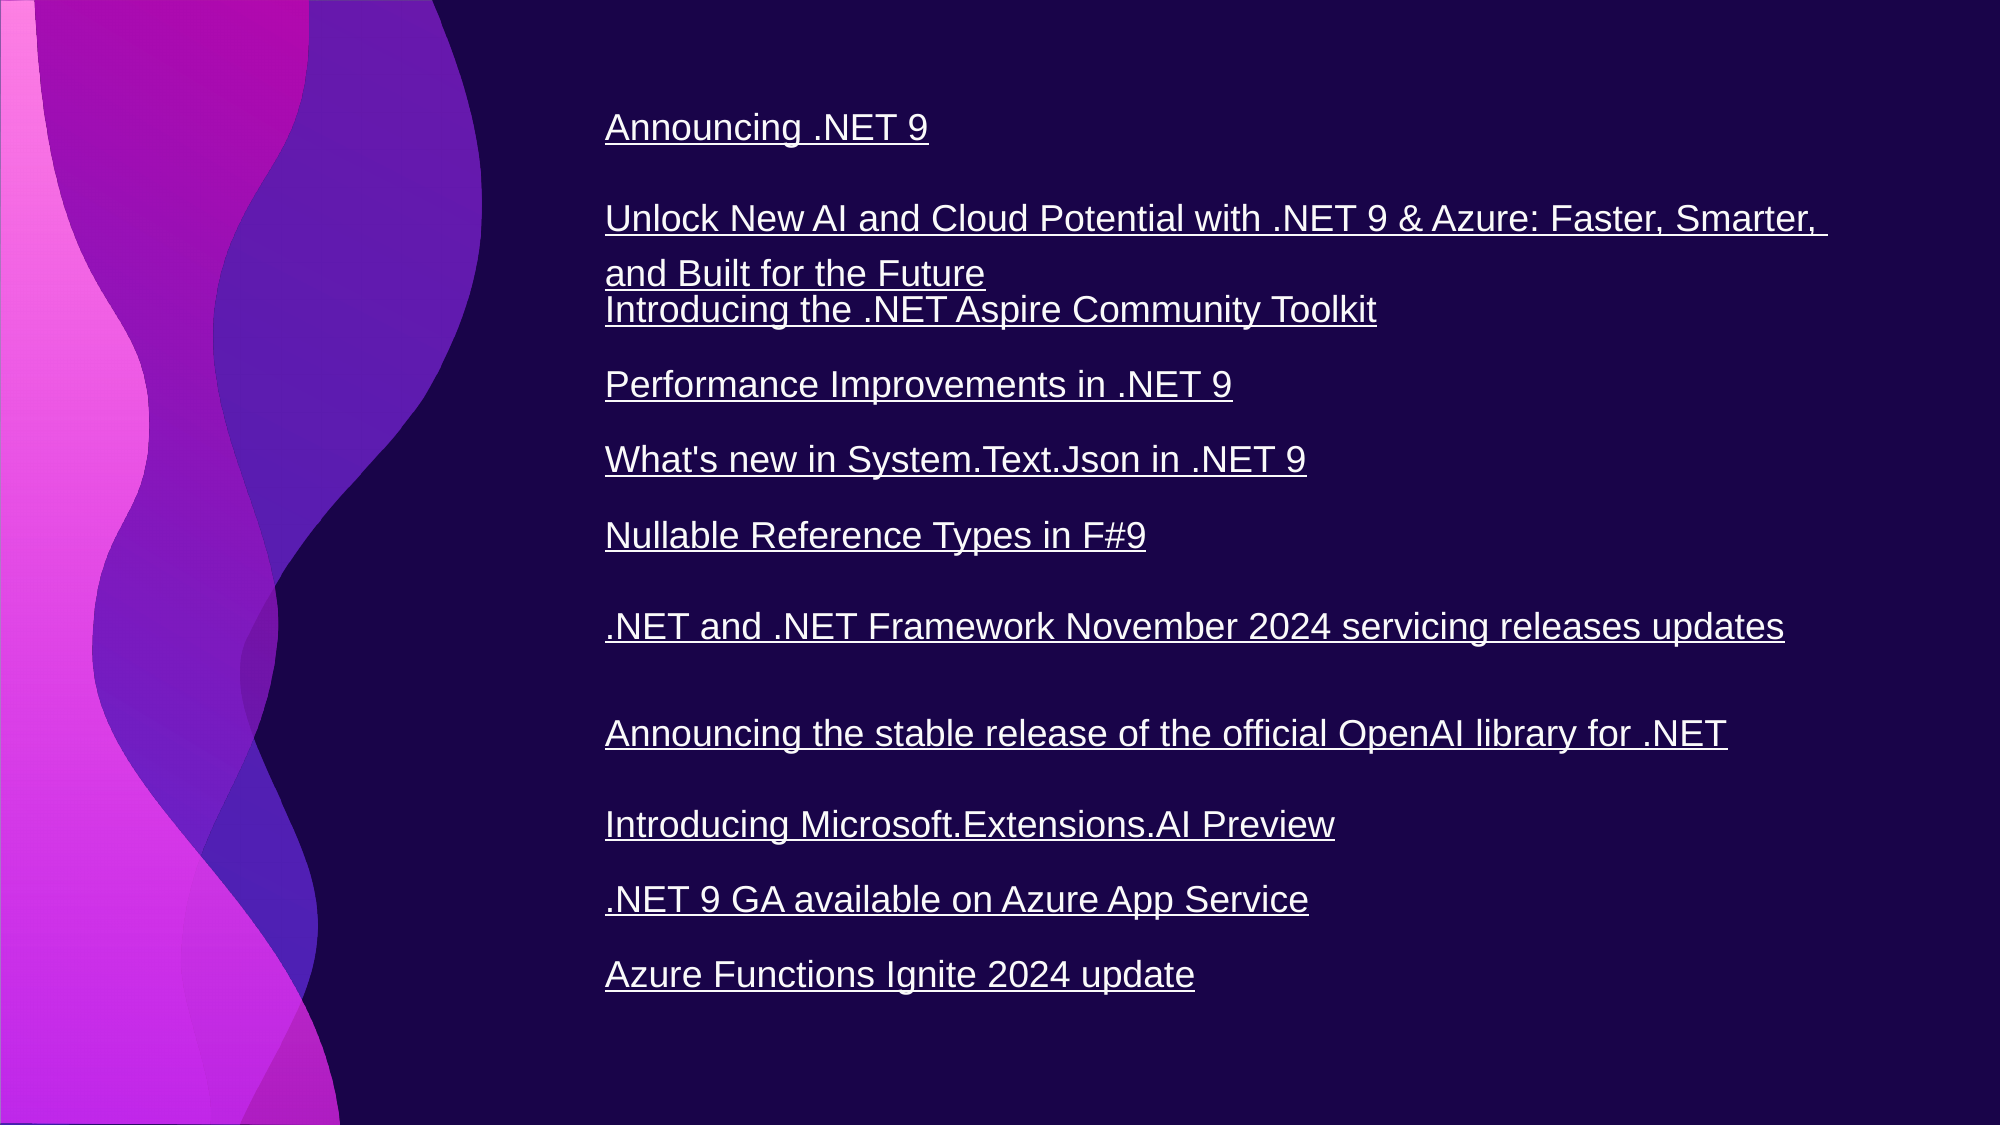

| Announcing .NET 9 |
| --- |
| Unlock New AI and Cloud Potential with .NET 9 & Azure: Faster, Smarter, and Built for the Future |
| Introducing the .NET Aspire Community Toolkit |
| Performance Improvements in .NET 9 |
| What's new in System.Text.Json in .NET 9 |
| Nullable Reference Types in F#9 |
| .NET and .NET Framework November 2024 servicing releases updates |
| Announcing the stable release of the official OpenAI library for .NET |
| Introducing Microsoft.Extensions.AI Preview |
| .NET 9 GA available on Azure App Service |
| Azure Functions Ignite 2024 update |